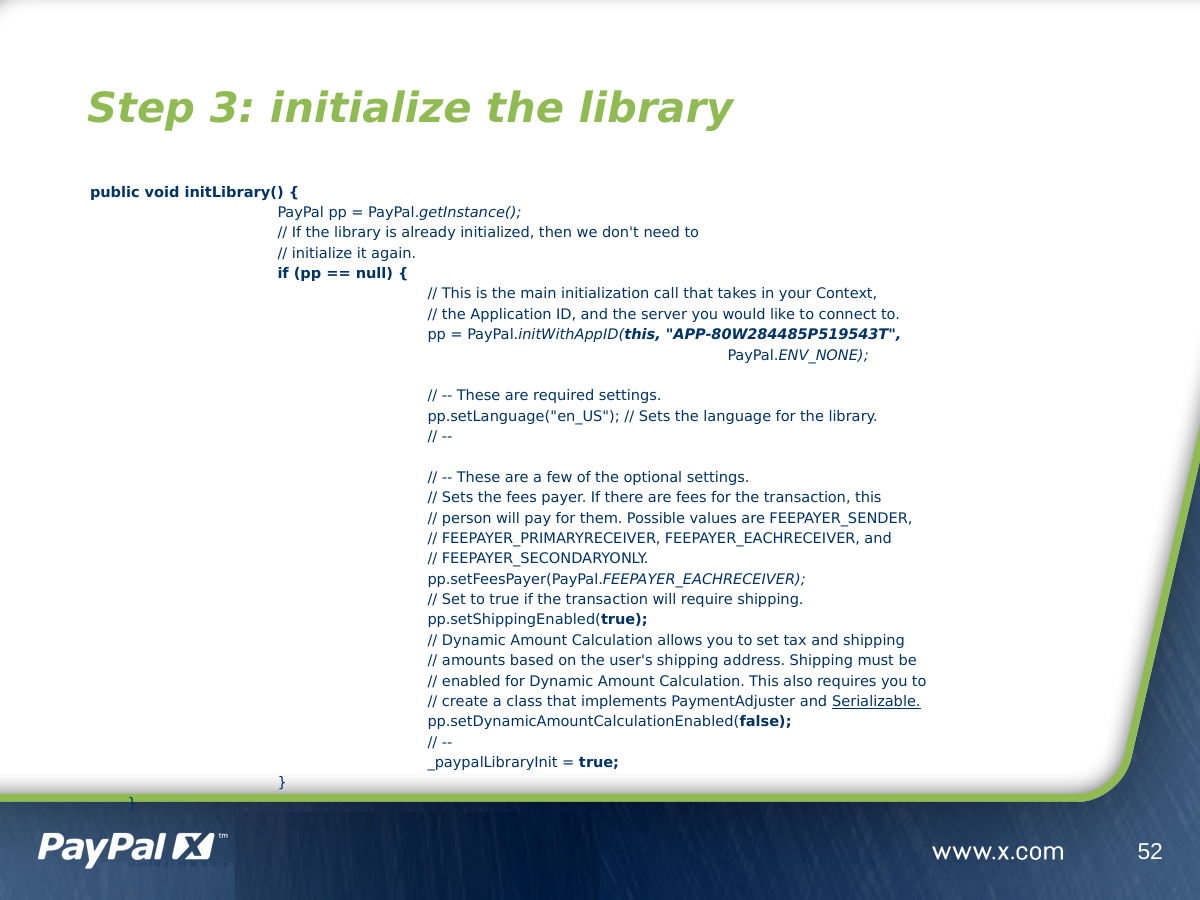

# Step 3: initialize the library
public void initLibrary() {
		PayPal pp = PayPal.getInstance();
		// If the library is already initialized, then we don't need to
		// initialize it again.
		if (pp == null) {
			// This is the main initialization call that takes in your Context,
			// the Application ID, and the server you would like to connect to.
			pp = PayPal.initWithAppID(this, "APP-80W284485P519543T",
					PayPal.ENV_NONE);

			// -- These are required settings.
			pp.setLanguage("en_US"); // Sets the language for the library.
			// --

			// -- These are a few of the optional settings.
			// Sets the fees payer. If there are fees for the transaction, this
			// person will pay for them. Possible values are FEEPAYER_SENDER,
			// FEEPAYER_PRIMARYRECEIVER, FEEPAYER_EACHRECEIVER, and
			// FEEPAYER_SECONDARYONLY.
			pp.setFeesPayer(PayPal.FEEPAYER_EACHRECEIVER);
			// Set to true if the transaction will require shipping.
			pp.setShippingEnabled(true);
			// Dynamic Amount Calculation allows you to set tax and shipping
			// amounts based on the user's shipping address. Shipping must be
			// enabled for Dynamic Amount Calculation. This also requires you to
			// create a class that implements PaymentAdjuster and Serializable.
			pp.setDynamicAmountCalculationEnabled(false);
			// --
			_paypalLibraryInit = true;
		}
	}
52